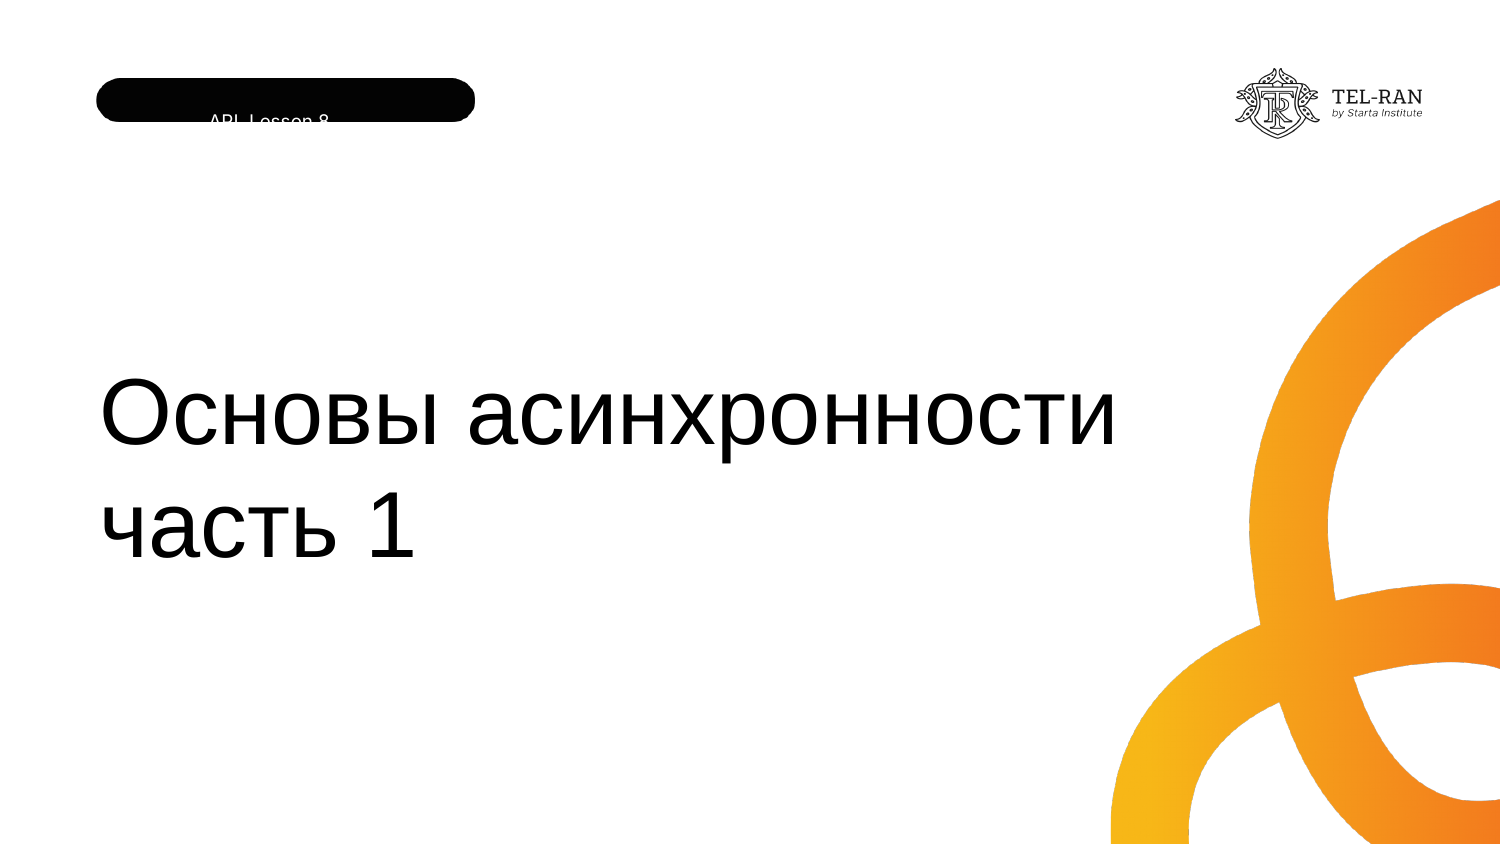

API. Lesson 8
 1
# Основы асинхронности часть 1